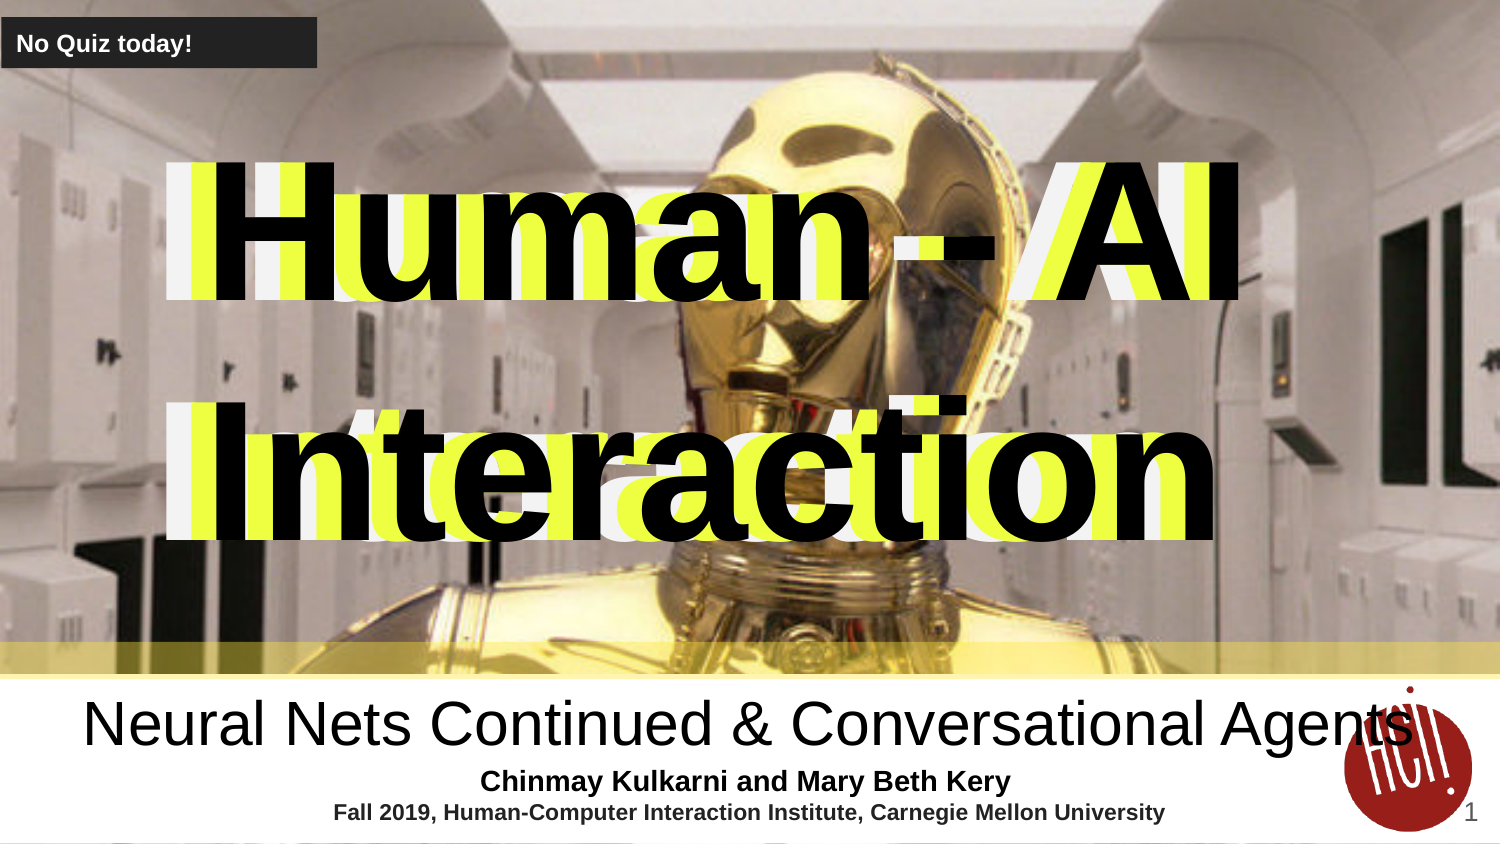

No Quiz today!
Neural Nets Continued & Conversational Agents
1